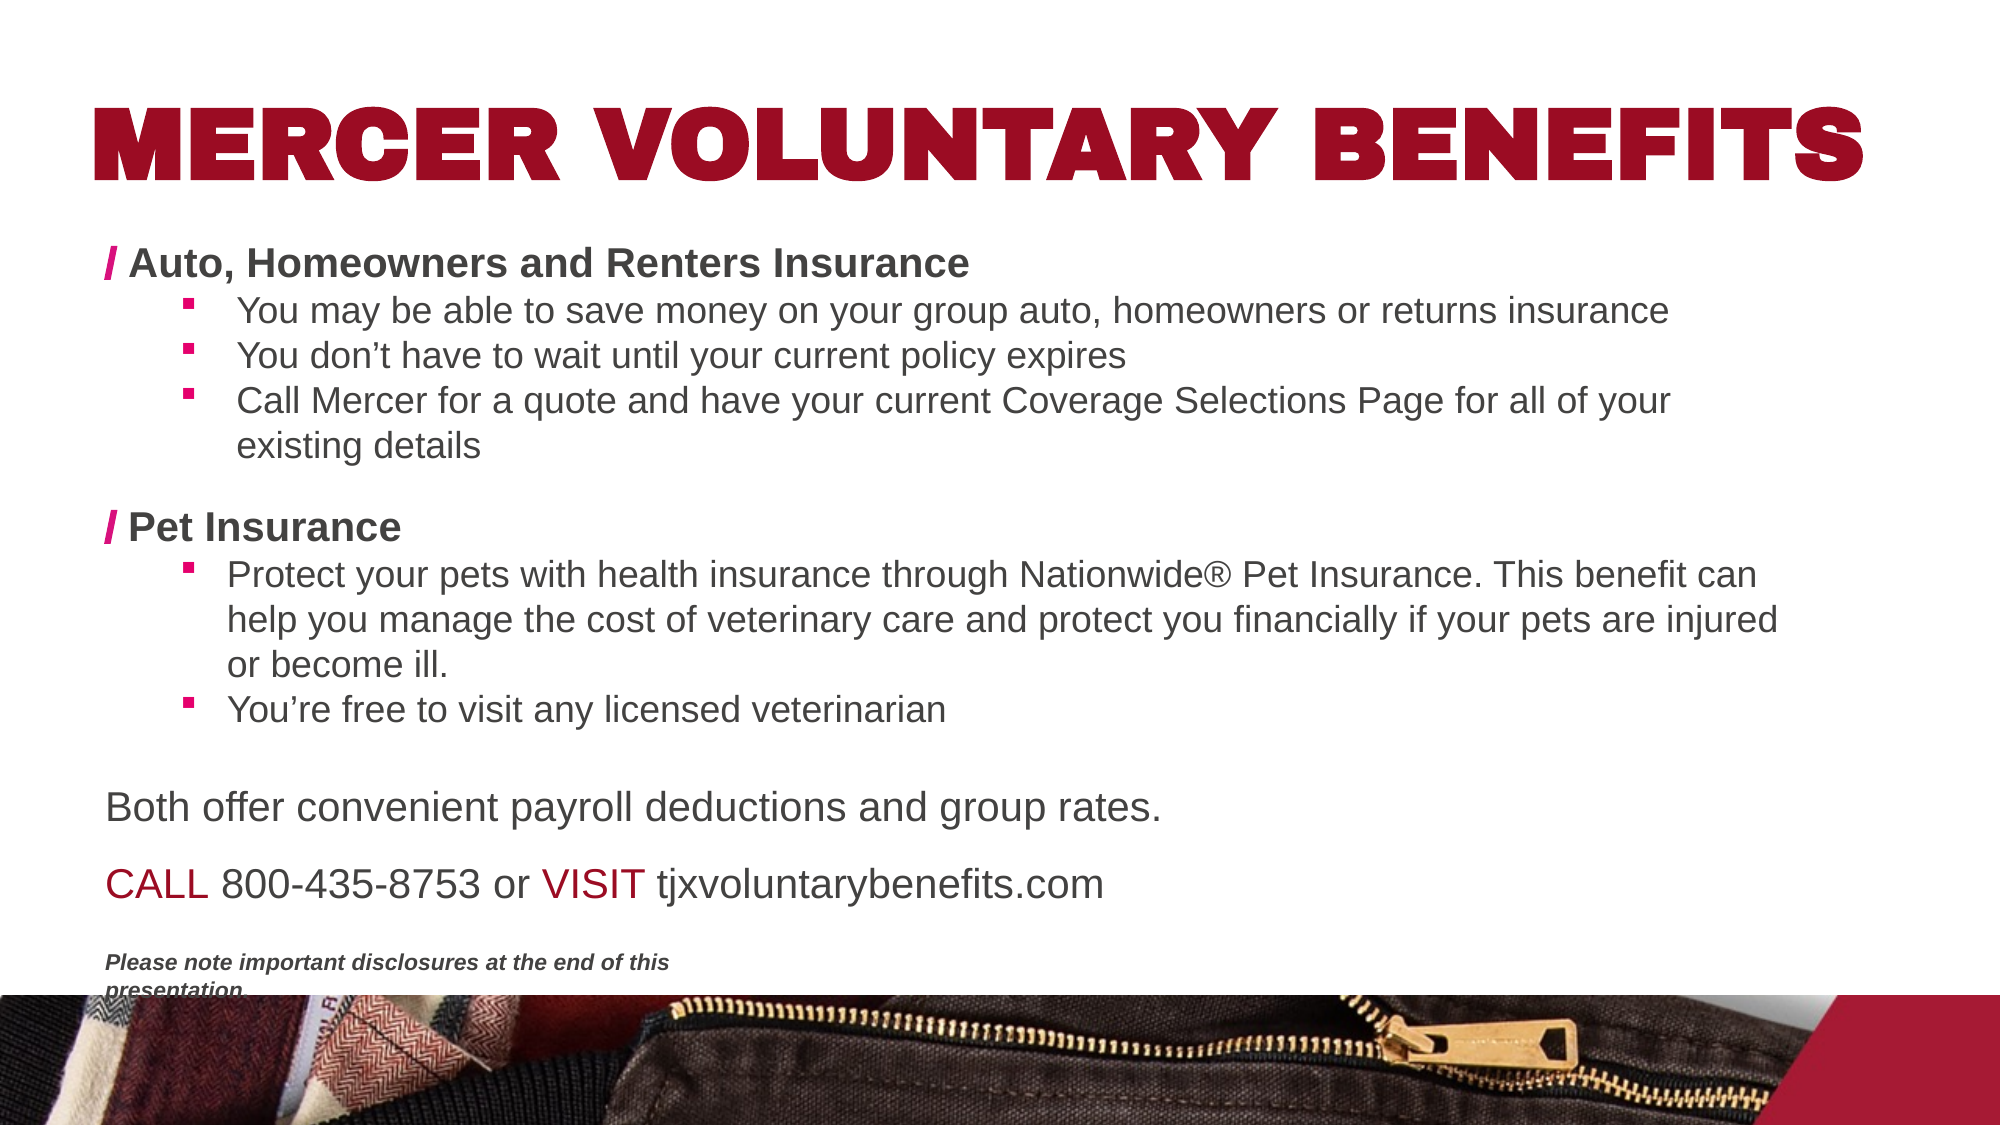

MERCER VOLUNTARY BENEFITS
/ Auto, Homeowners and Renters Insurance
You may be able to save money on your group auto, homeowners or returns insurance
You don’t have to wait until your current policy expires
Call Mercer for a quote and have your current Coverage Selections Page for all of your existing details

/ Pet Insurance
Protect your pets with health insurance through Nationwide® Pet Insurance. This benefit can help you manage the cost of veterinary care and protect you financially if your pets are injured or become ill.
You’re free to visit any licensed veterinarian

Both offer convenient payroll deductions and group rates.

CALL 800-435-8753 or VISIT tjxvoluntarybenefits.com

Please note important disclosures at the end of this presentation.